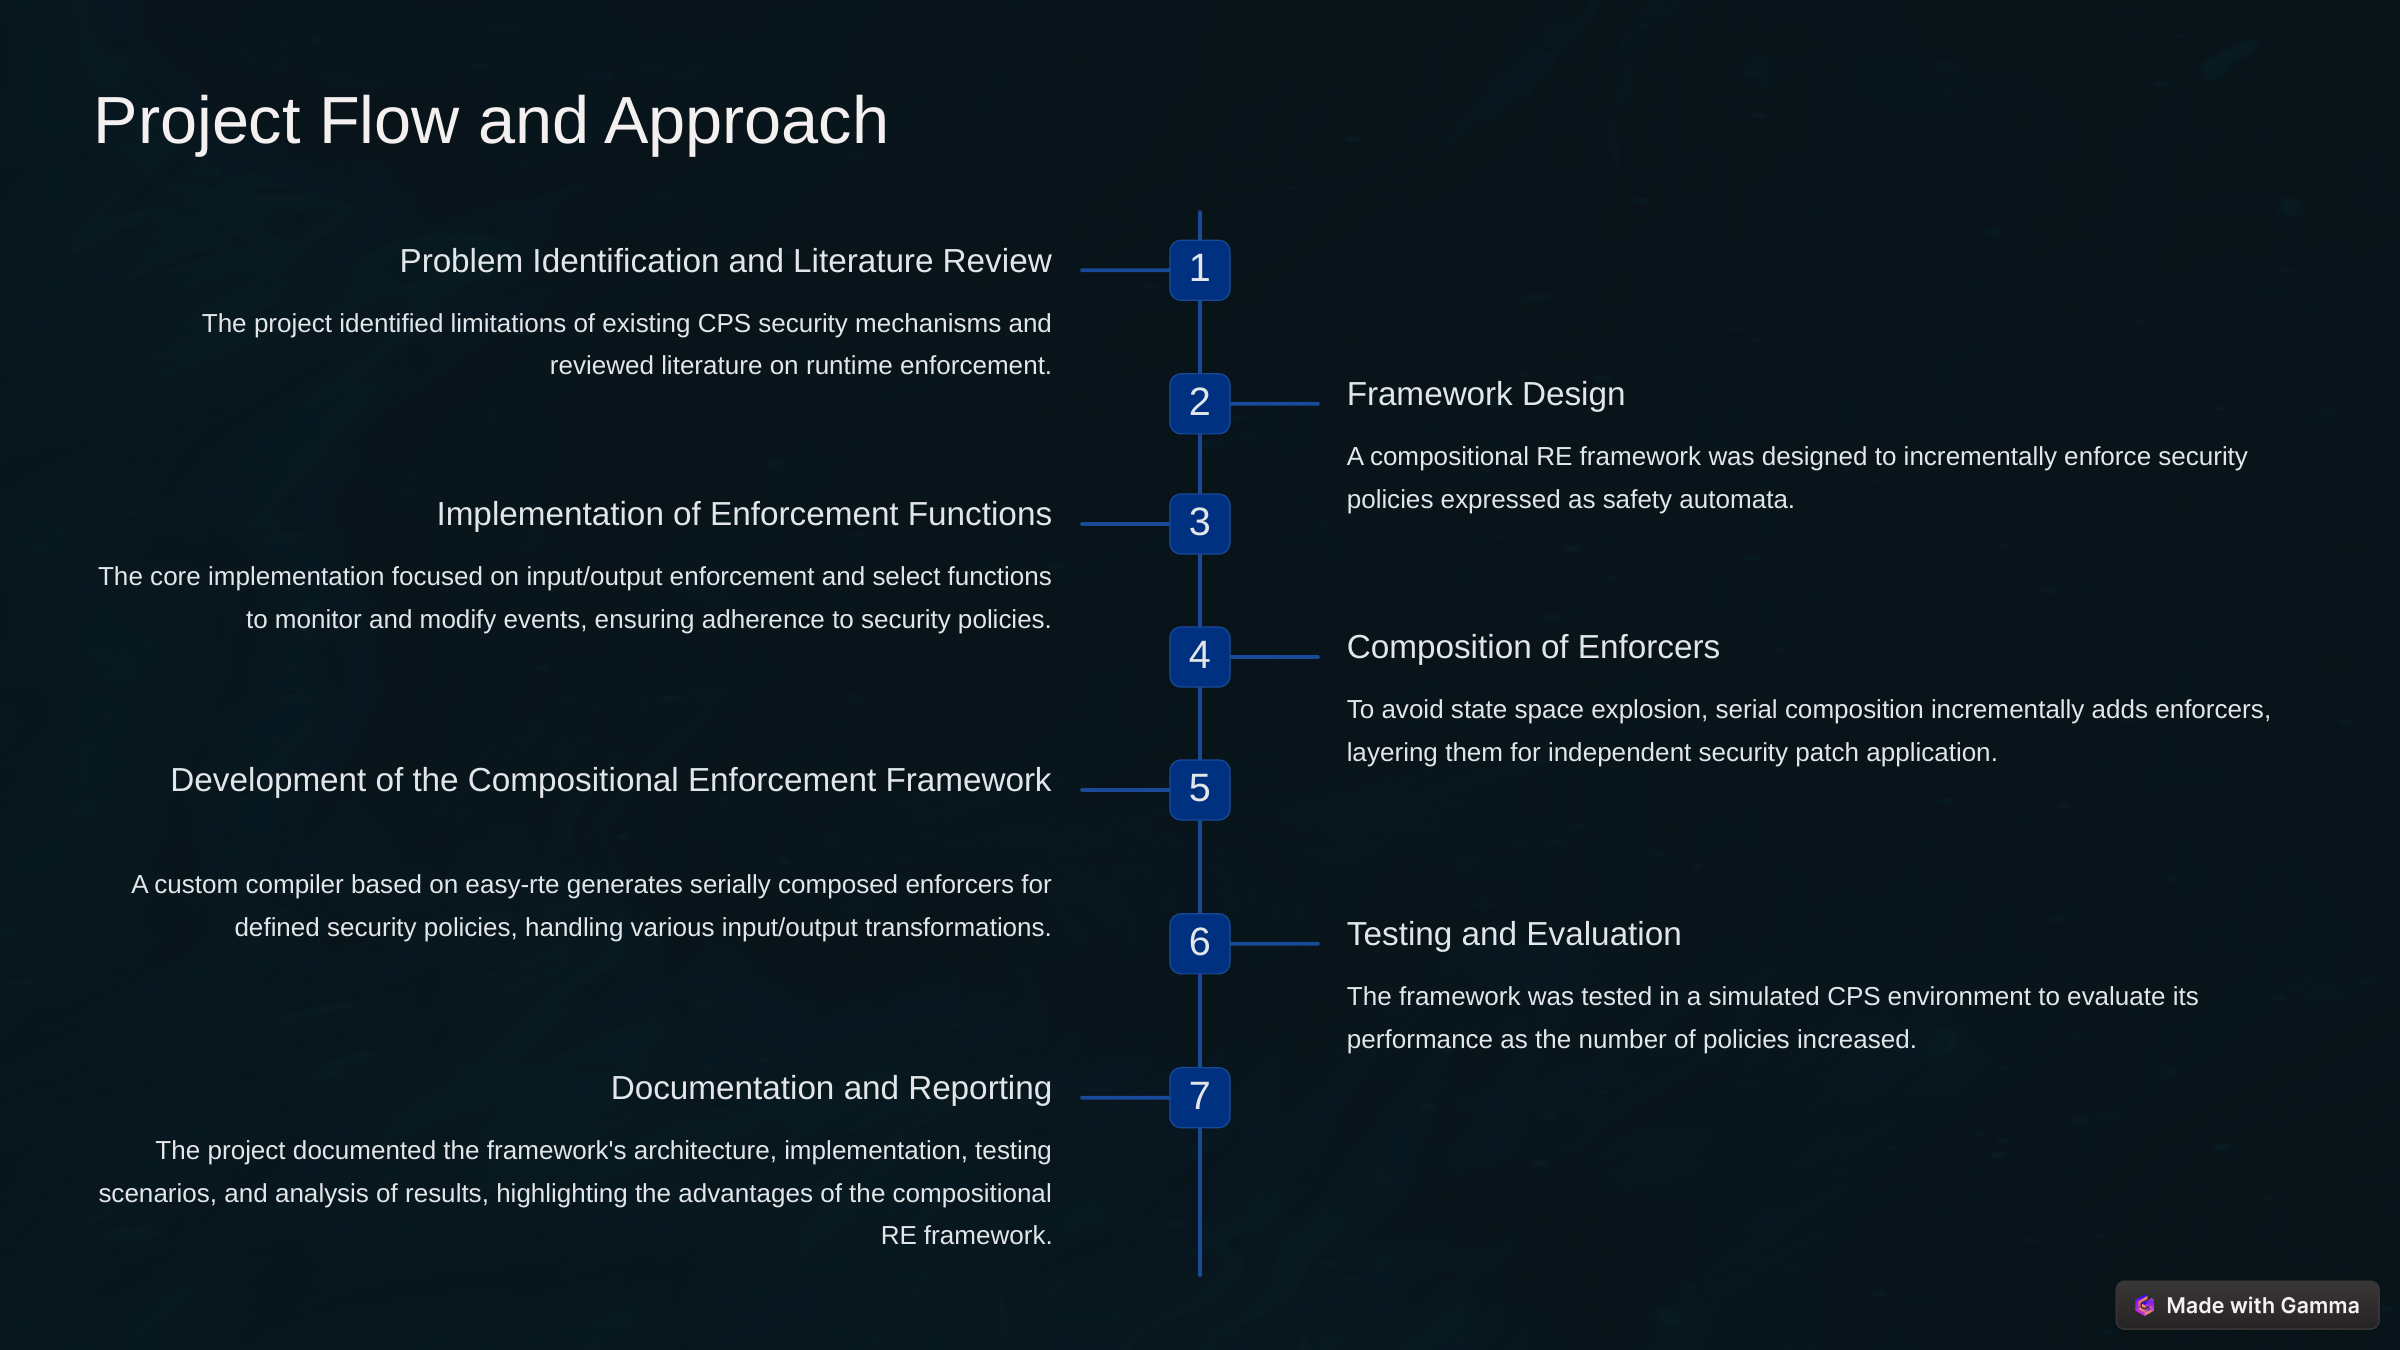

Project Flow and Approach

Problem Identification and Literature Review

1

The project identified limitations of existing CPS security mechanisms and reviewed literature on runtime enforcement.
Framework Design

2

A compositional RE framework was designed to incrementally enforce security policies expressed as safety automata.
Implementation of Enforcement Functions

3

The core implementation focused on input/output enforcement and select functions to monitor and modify events, ensuring adherence to security policies.
Composition of Enforcers

4

To avoid state space explosion, serial composition incrementally adds enforcers, layering them for independent security patch application.
Development of the Compositional Enforcement Framework

5

A custom compiler based on easy-rte generates serially composed enforcers for defined security policies, handling various input/output transformations.
Testing and Evaluation

6

The framework was tested in a simulated CPS environment to evaluate its performance as the number of policies increased.
Documentation and Reporting

7

The project documented the framework's architecture, implementation, testing scenarios, and analysis of results, highlighting the advantages of the compositional RE framework.